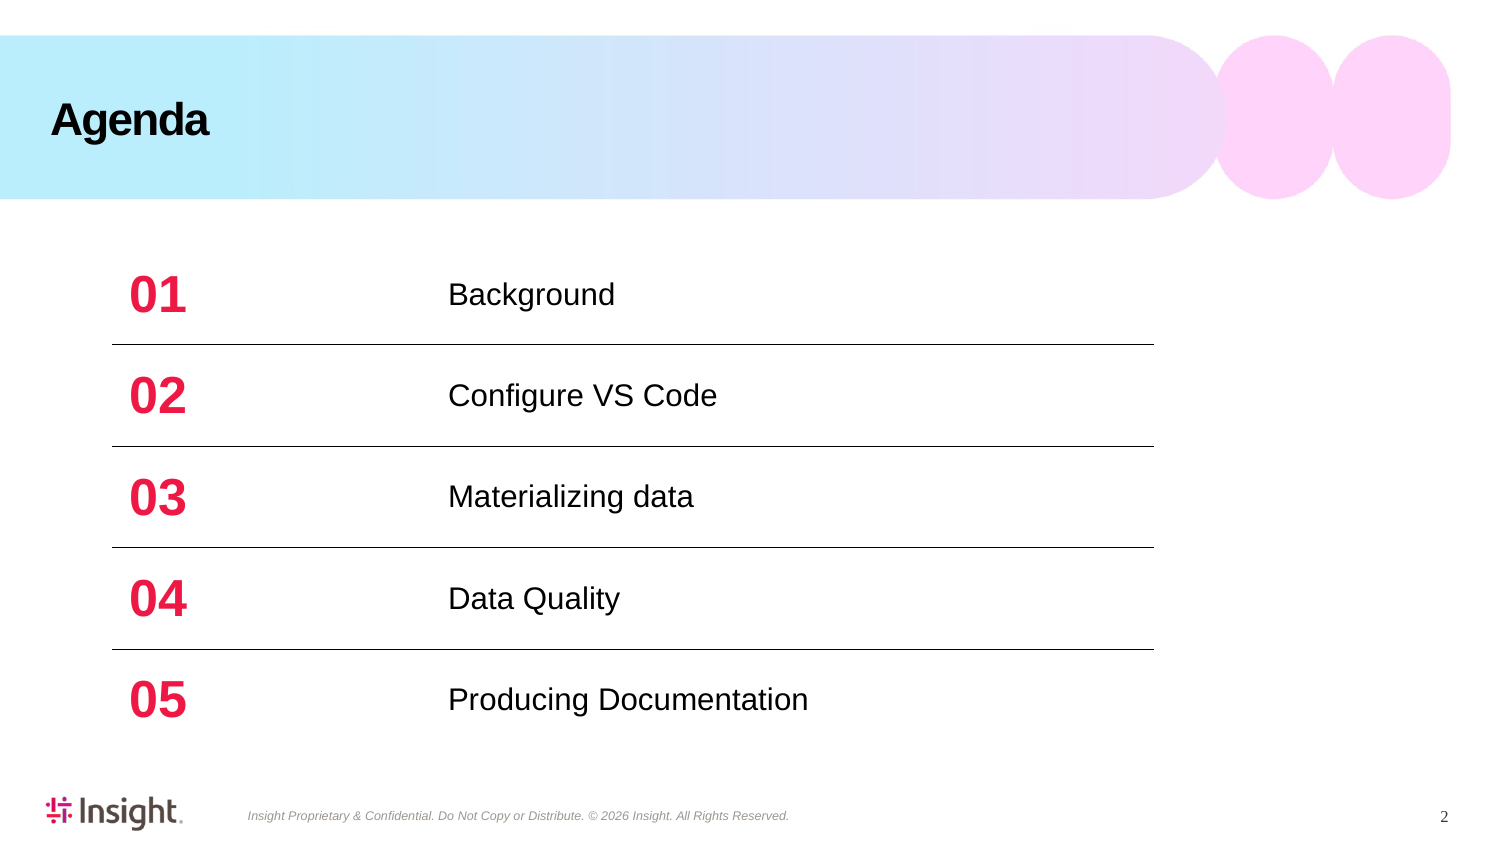

# Agenda
| 01 | Background |
| --- | --- |
| 02 | Configure VS Code |
| 03 | Materializing data |
| 04 | Data Quality |
| 05 | Producing Documentation |
2